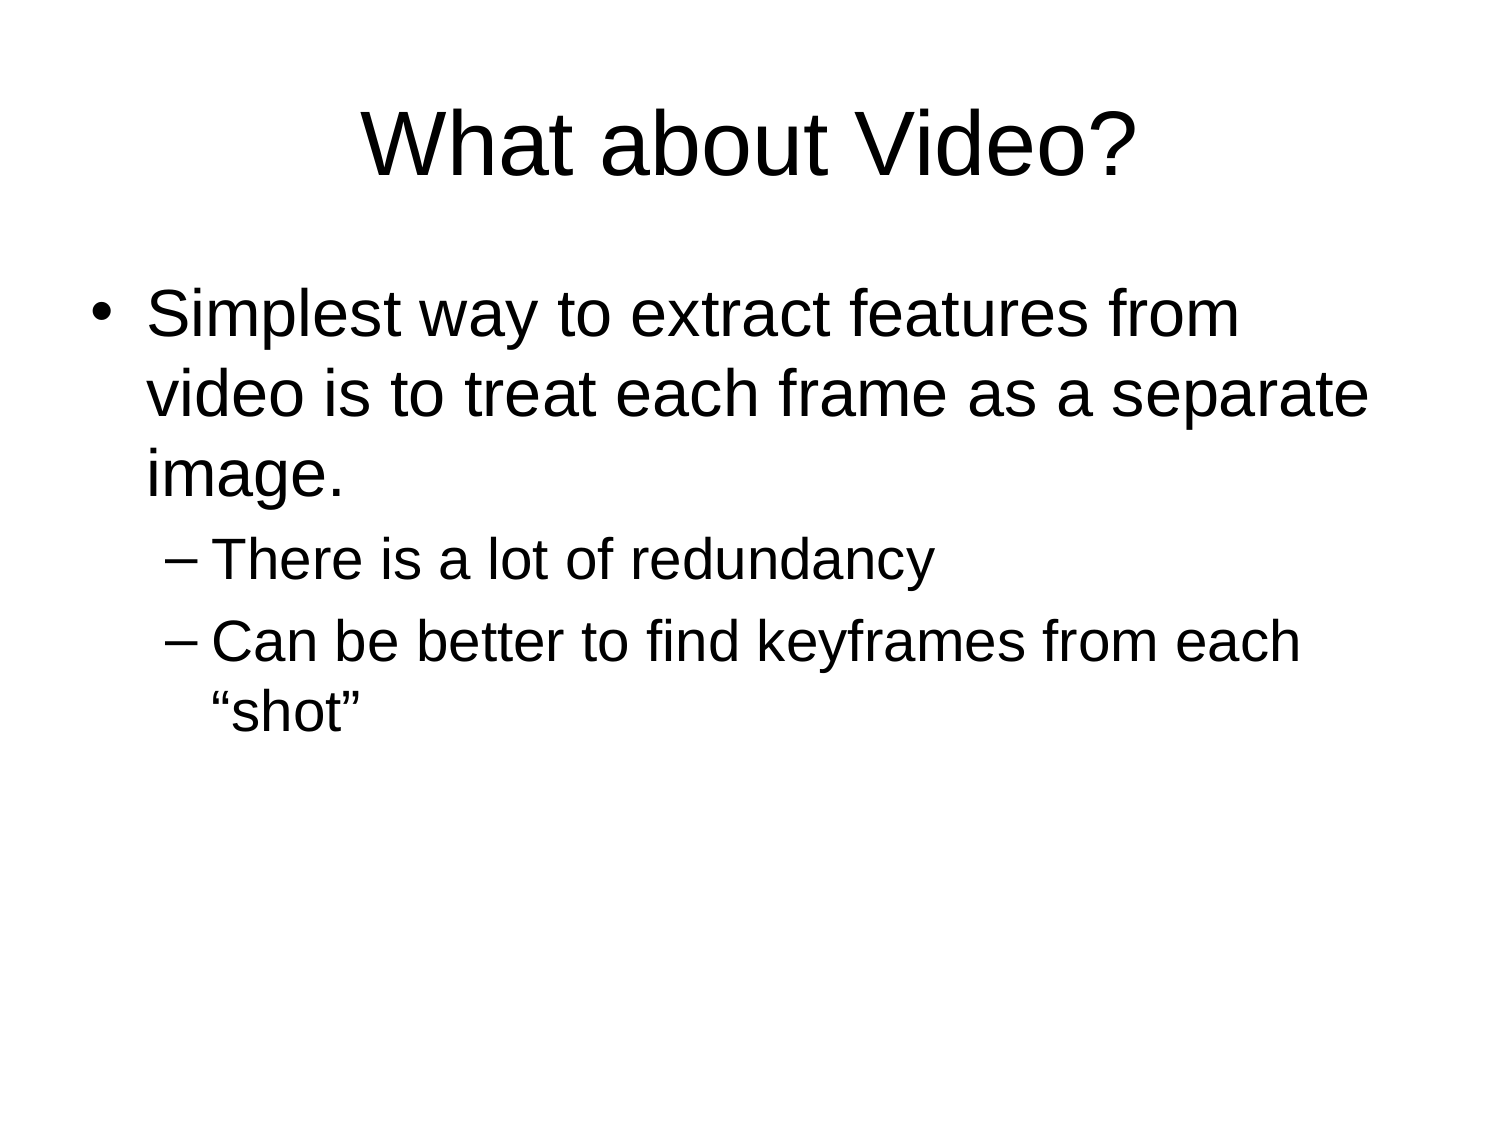

# What about Video?
Simplest way to extract features from video is to treat each frame as a separate image.
There is a lot of redundancy
Can be better to find keyframes from each “shot”